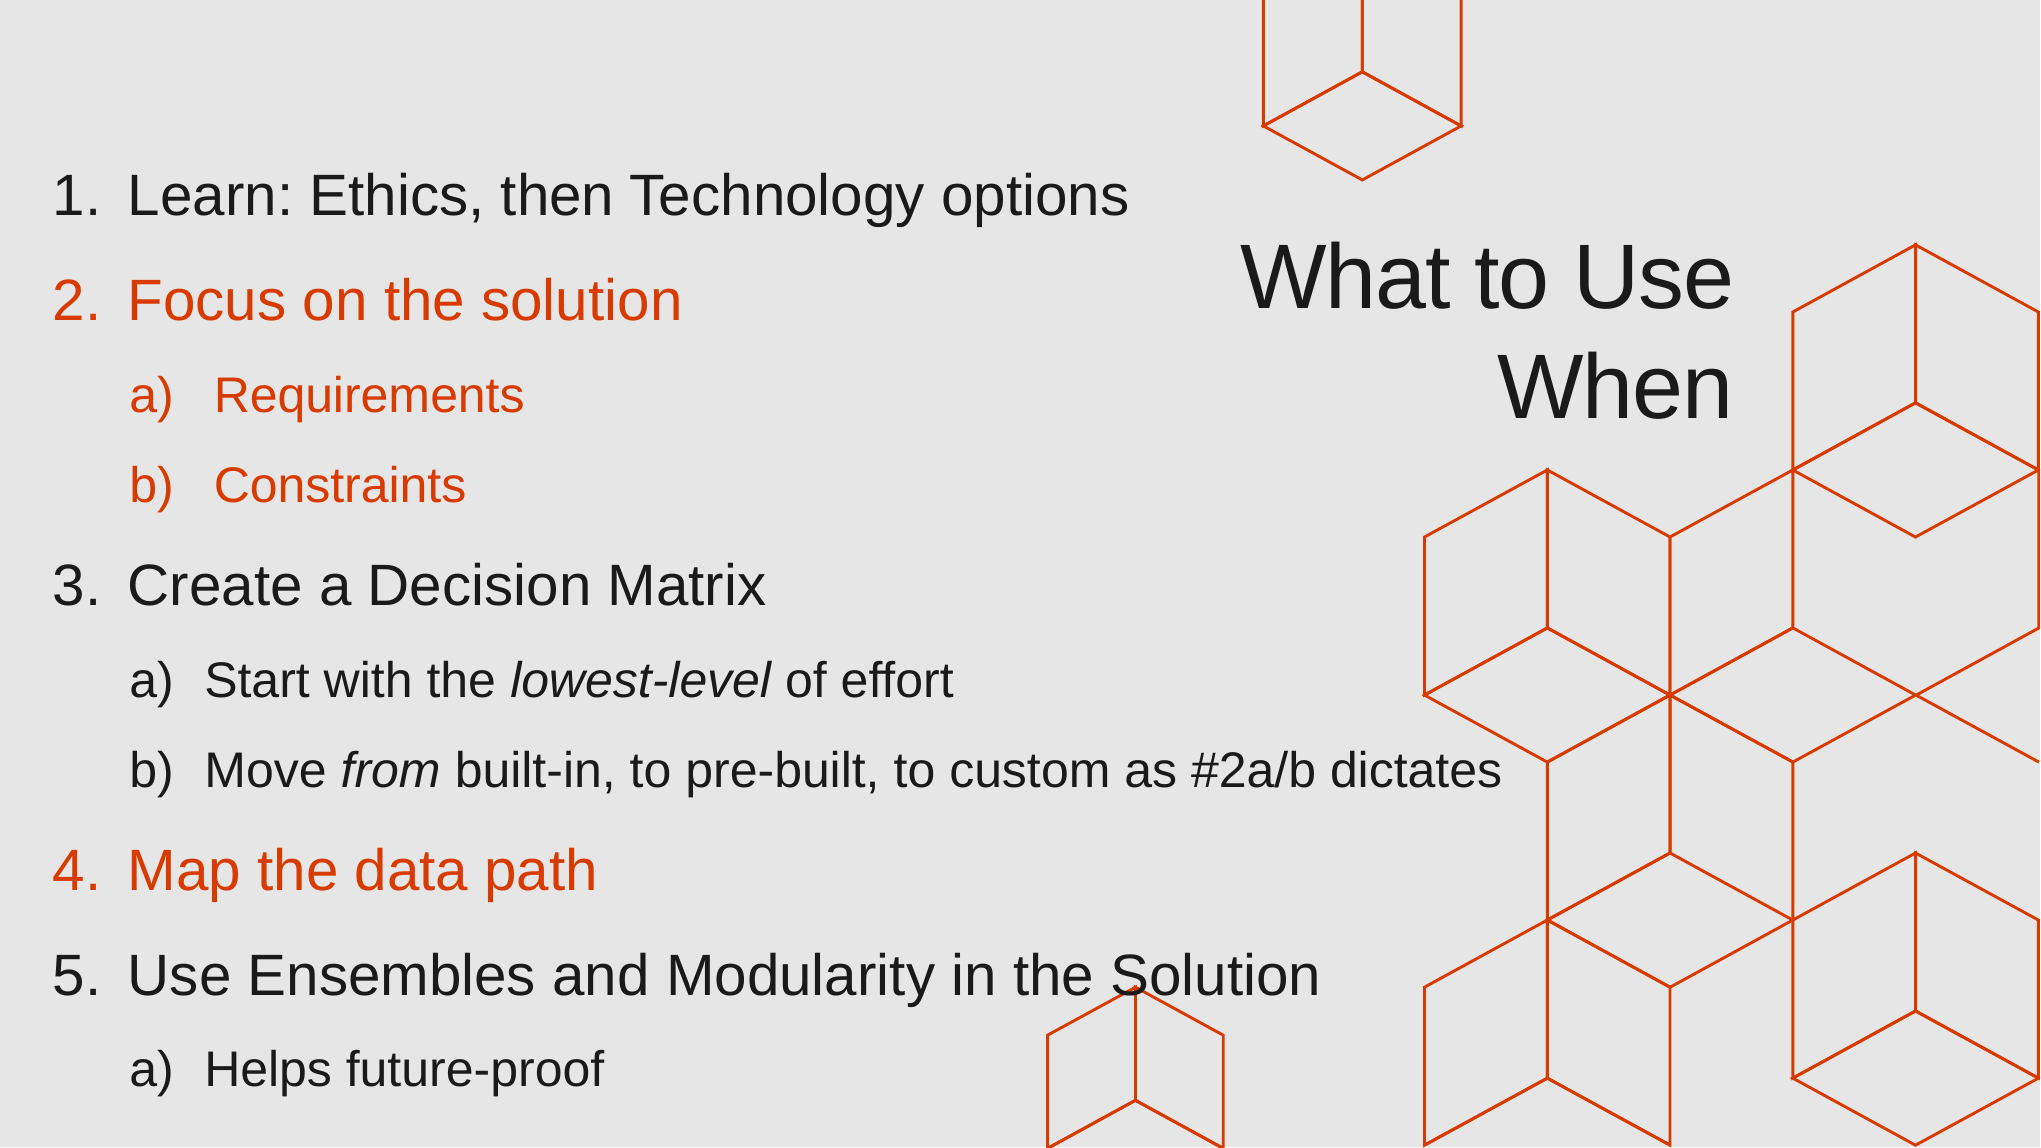

Learn: Ethics, then Technology options
Focus on the solution
Requirements
Constraints
Create a Decision Matrix
Start with the lowest-level of effort
Move from built-in, to pre-built, to custom as #2a/b dictates
Map the data path
Use Ensembles and Modularity in the Solution
Helps future-proof
# What to Use When